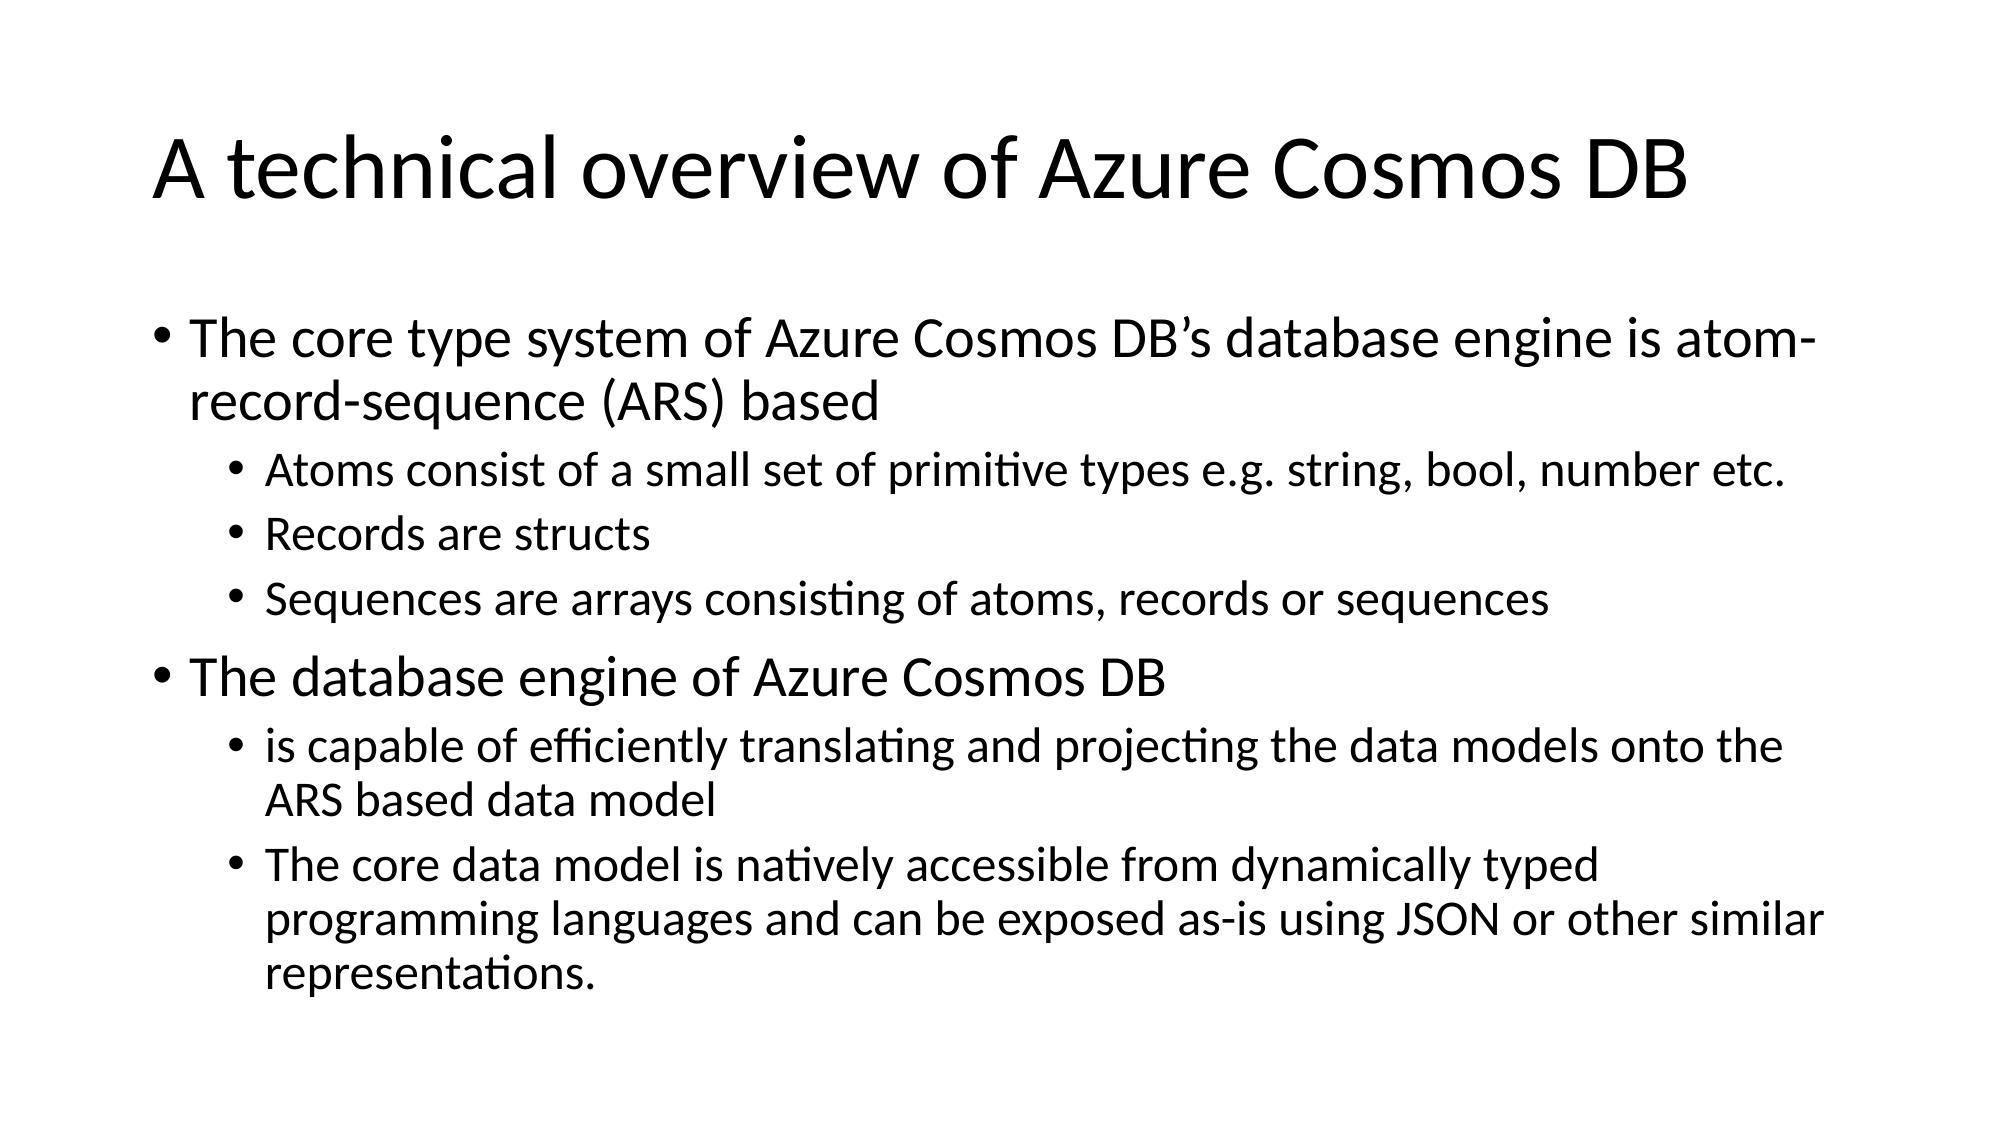

# A technical overview of Azure Cosmos DB
The core type system of Azure Cosmos DB’s database engine is atom-record-sequence (ARS) based
Atoms consist of a small set of primitive types e.g. string, bool, number etc.
Records are structs
Sequences are arrays consisting of atoms, records or sequences
The database engine of Azure Cosmos DB
is capable of efficiently translating and projecting the data models onto the ARS based data model
The core data model is natively accessible from dynamically typed programming languages and can be exposed as-is using JSON or other similar representations.